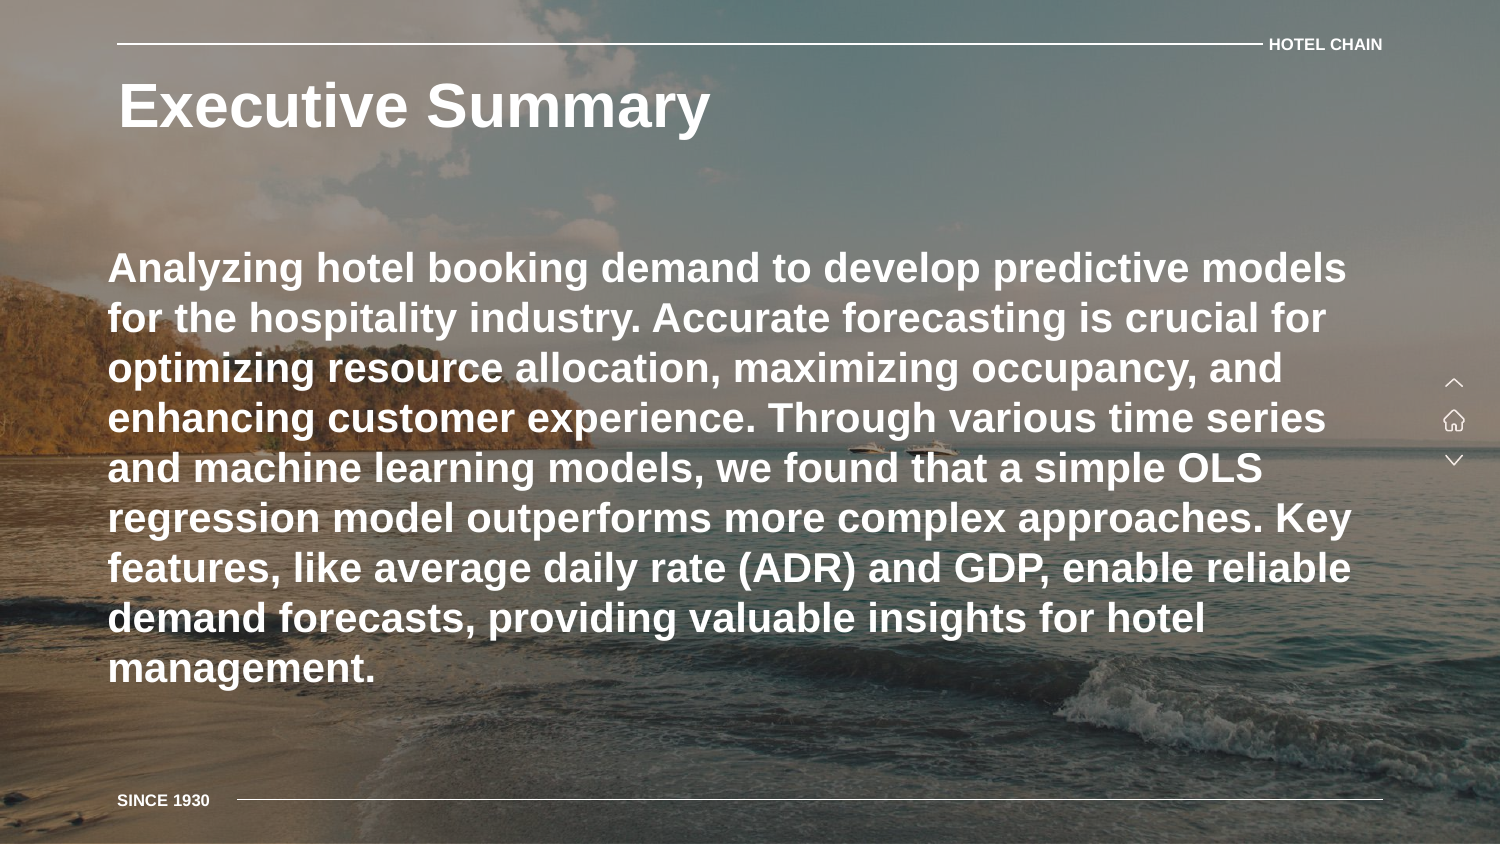

HOTEL CHAIN
Executive Summary
Analyzing hotel booking demand to develop predictive models for the hospitality industry. Accurate forecasting is crucial for optimizing resource allocation, maximizing occupancy, and enhancing customer experience. Through various time series and machine learning models, we found that a simple OLS regression model outperforms more complex approaches. Key features, like average daily rate (ADR) and GDP, enable reliable demand forecasts, providing valuable insights for hotel management.

SINCE 1930